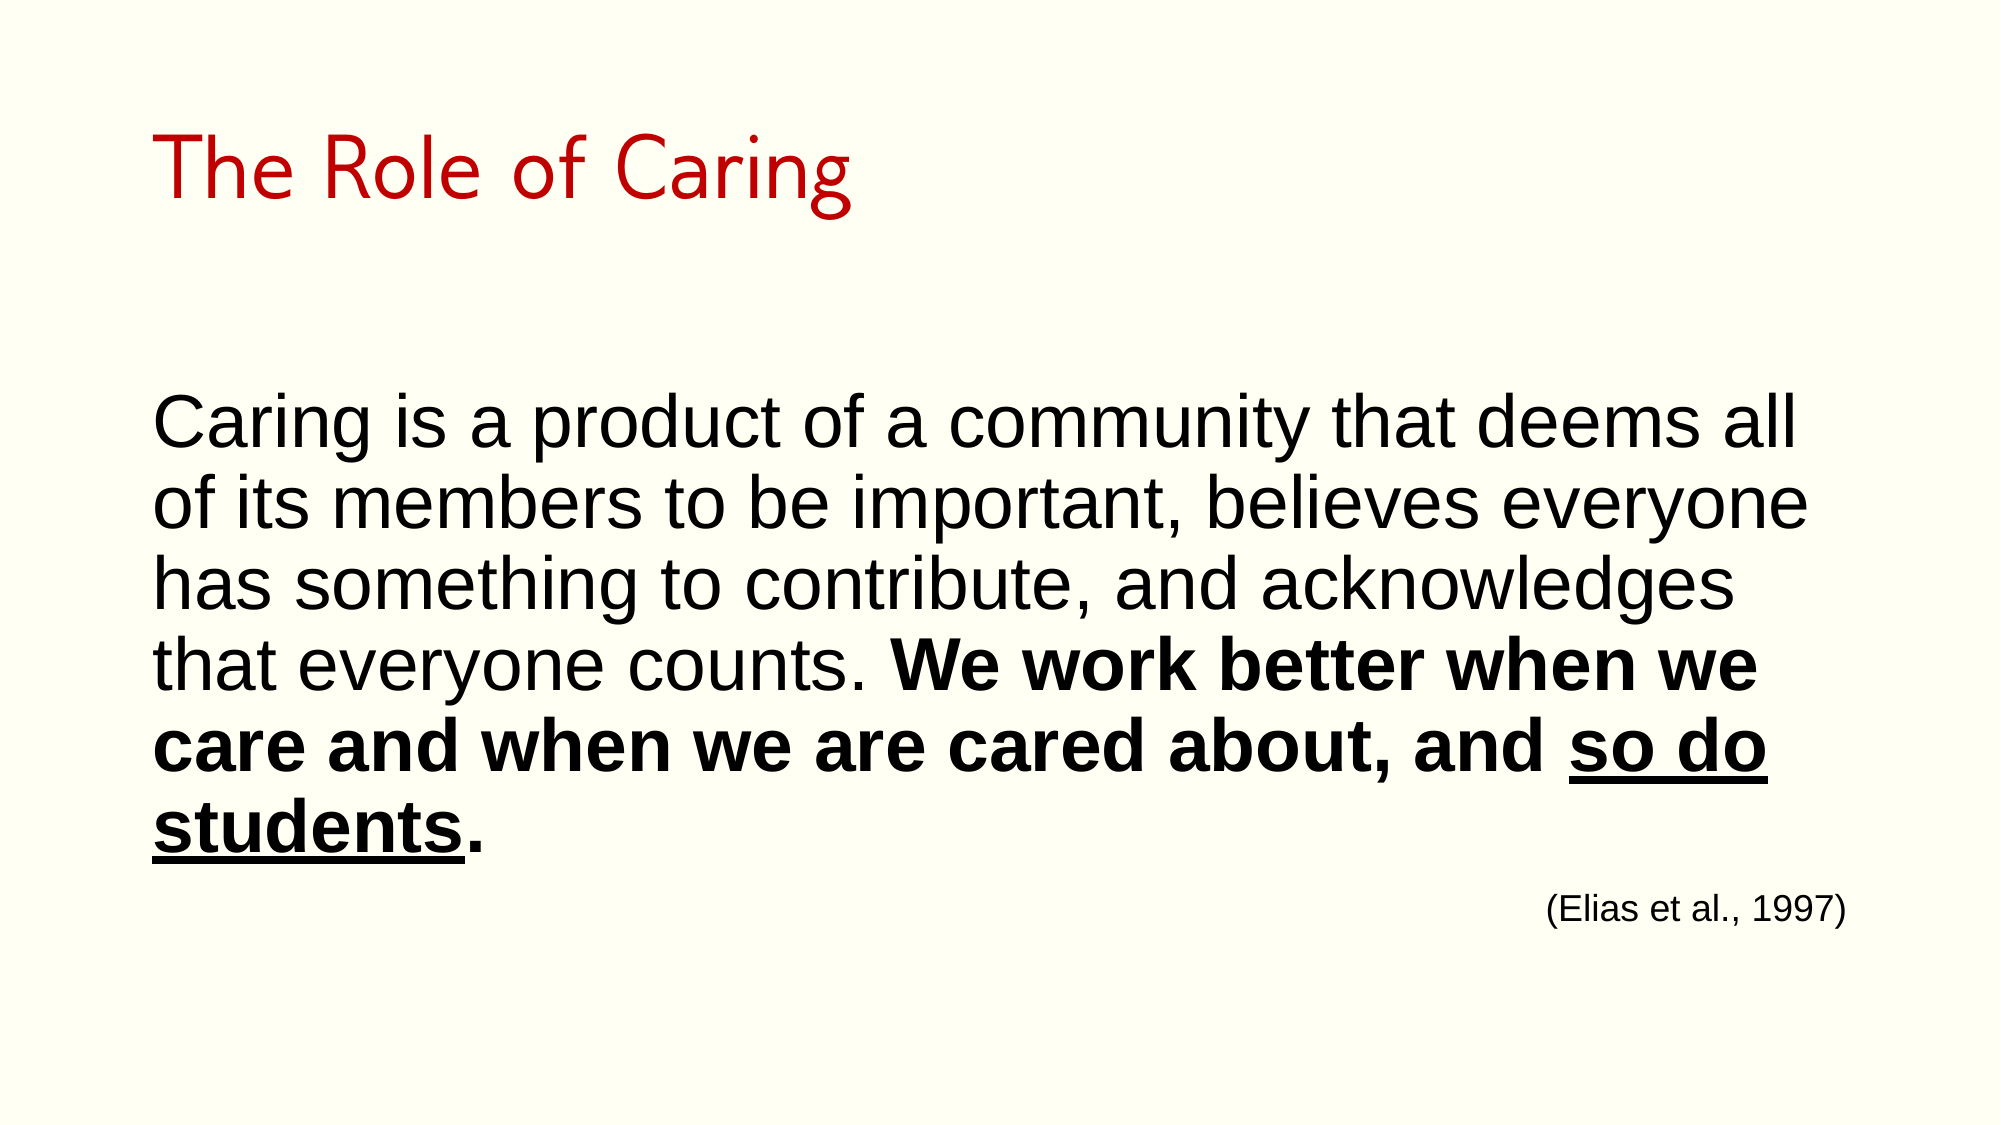

# The Role of Caring
Caring is a product of a community that deems all of its members to be important, believes everyone has something to contribute, and acknowledges that everyone counts. We work better when we care and when we are cared about, and so do students.
(Elias et al., 1997)